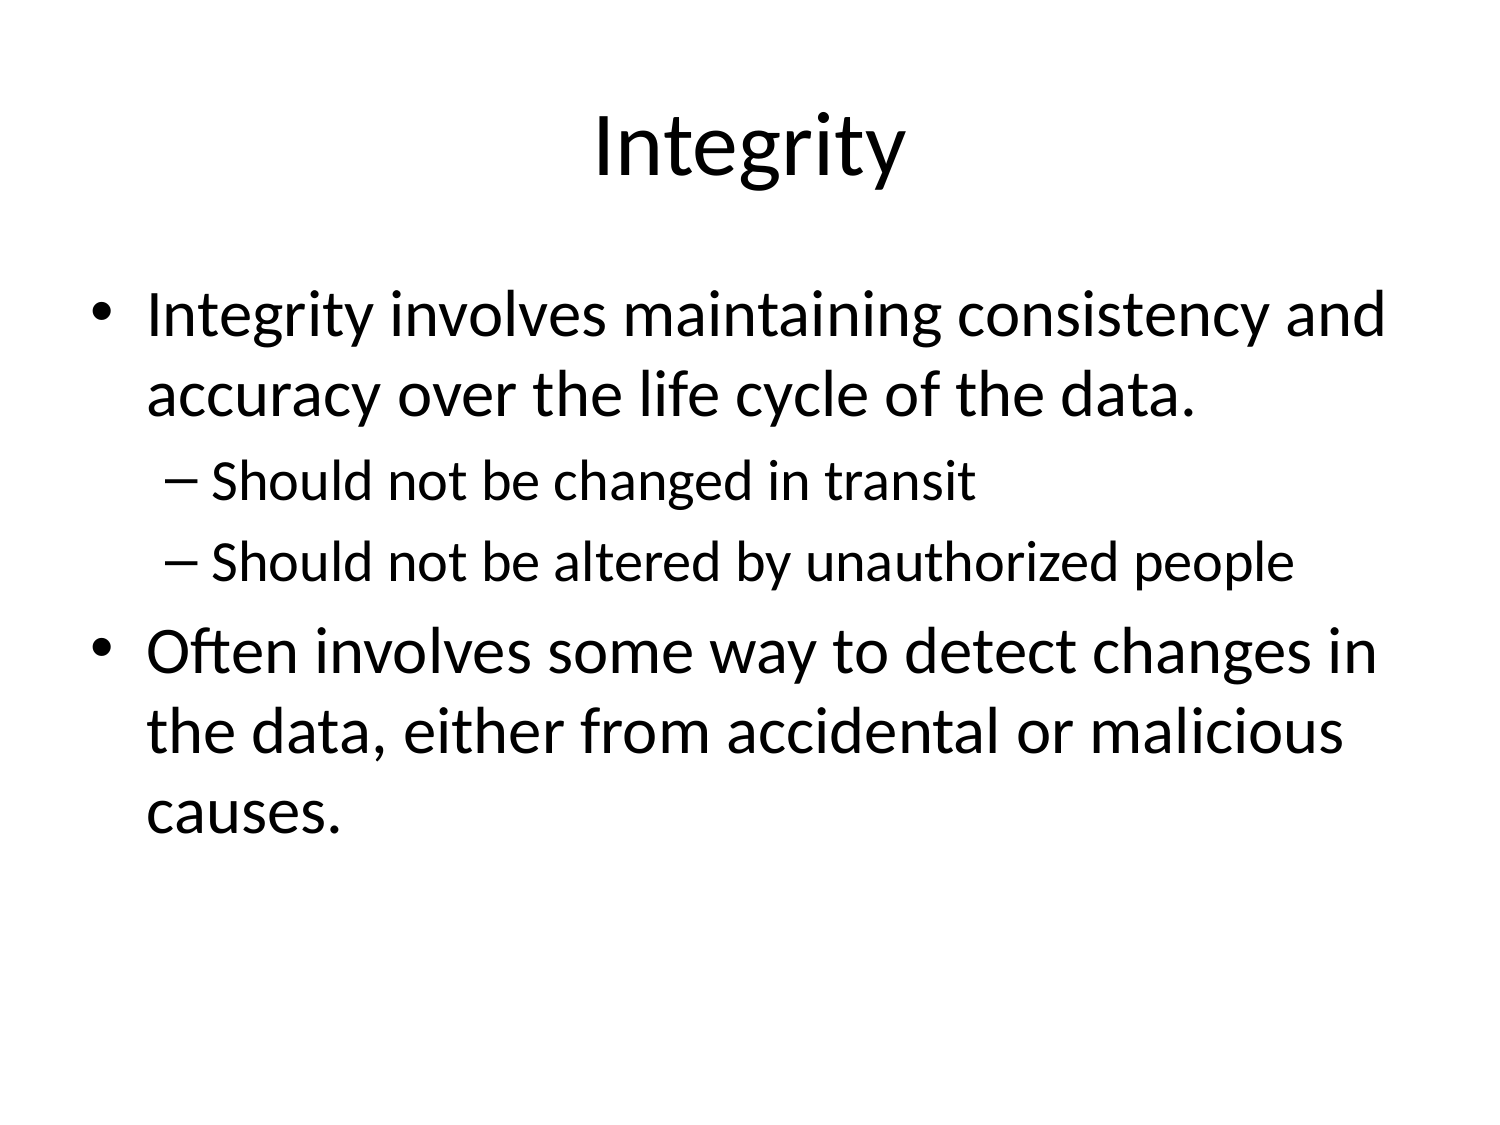

# Integrity
Integrity involves maintaining consistency and accuracy over the life cycle of the data.
Should not be changed in transit
Should not be altered by unauthorized people
Often involves some way to detect changes in the data, either from accidental or malicious causes.